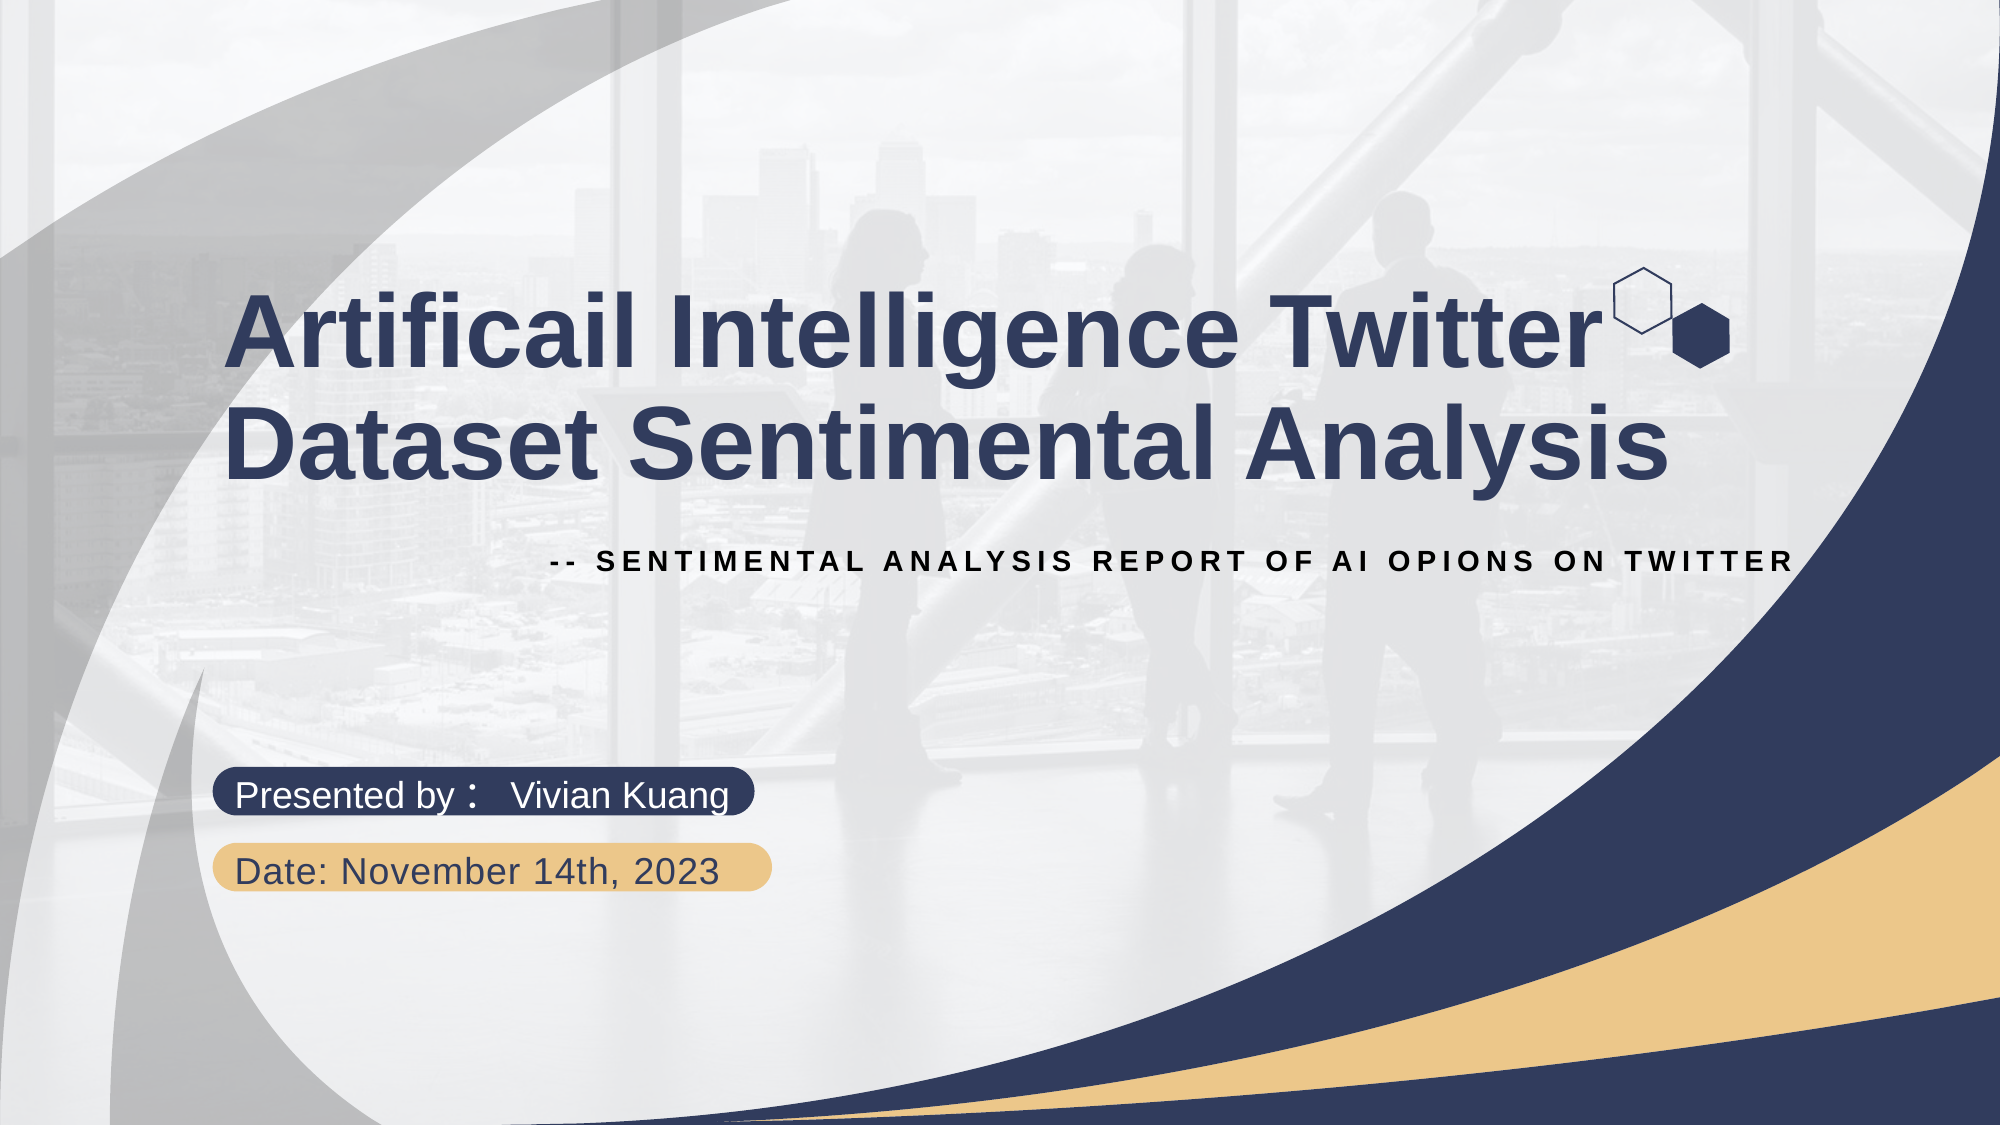

Artificail Intelligence Twitter Dataset Sentimental Analysis
-- SENTIMENTAL ANALYSIS REPORT OF AI OPIONS ON TWITTER
Presented by：Vivian Kuang

Date: November 14th, 2023